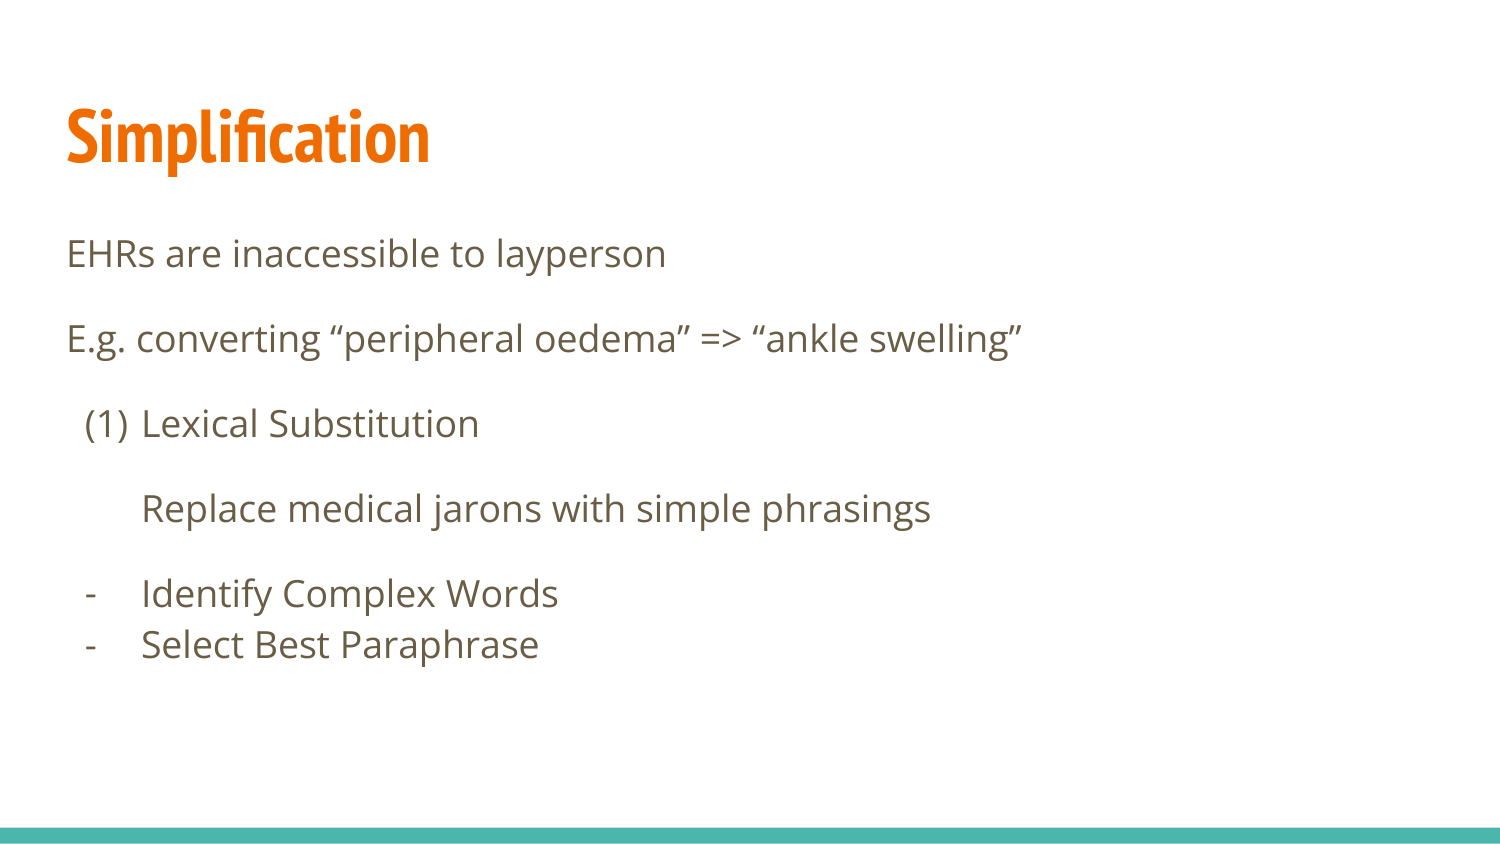

# Simplification
EHRs are inaccessible to layperson
E.g. converting “peripheral oedema” => “ankle swelling”
Lexical Substitution
Replace medical jarons with simple phrasings
Identify Complex Words
Select Best Paraphrase